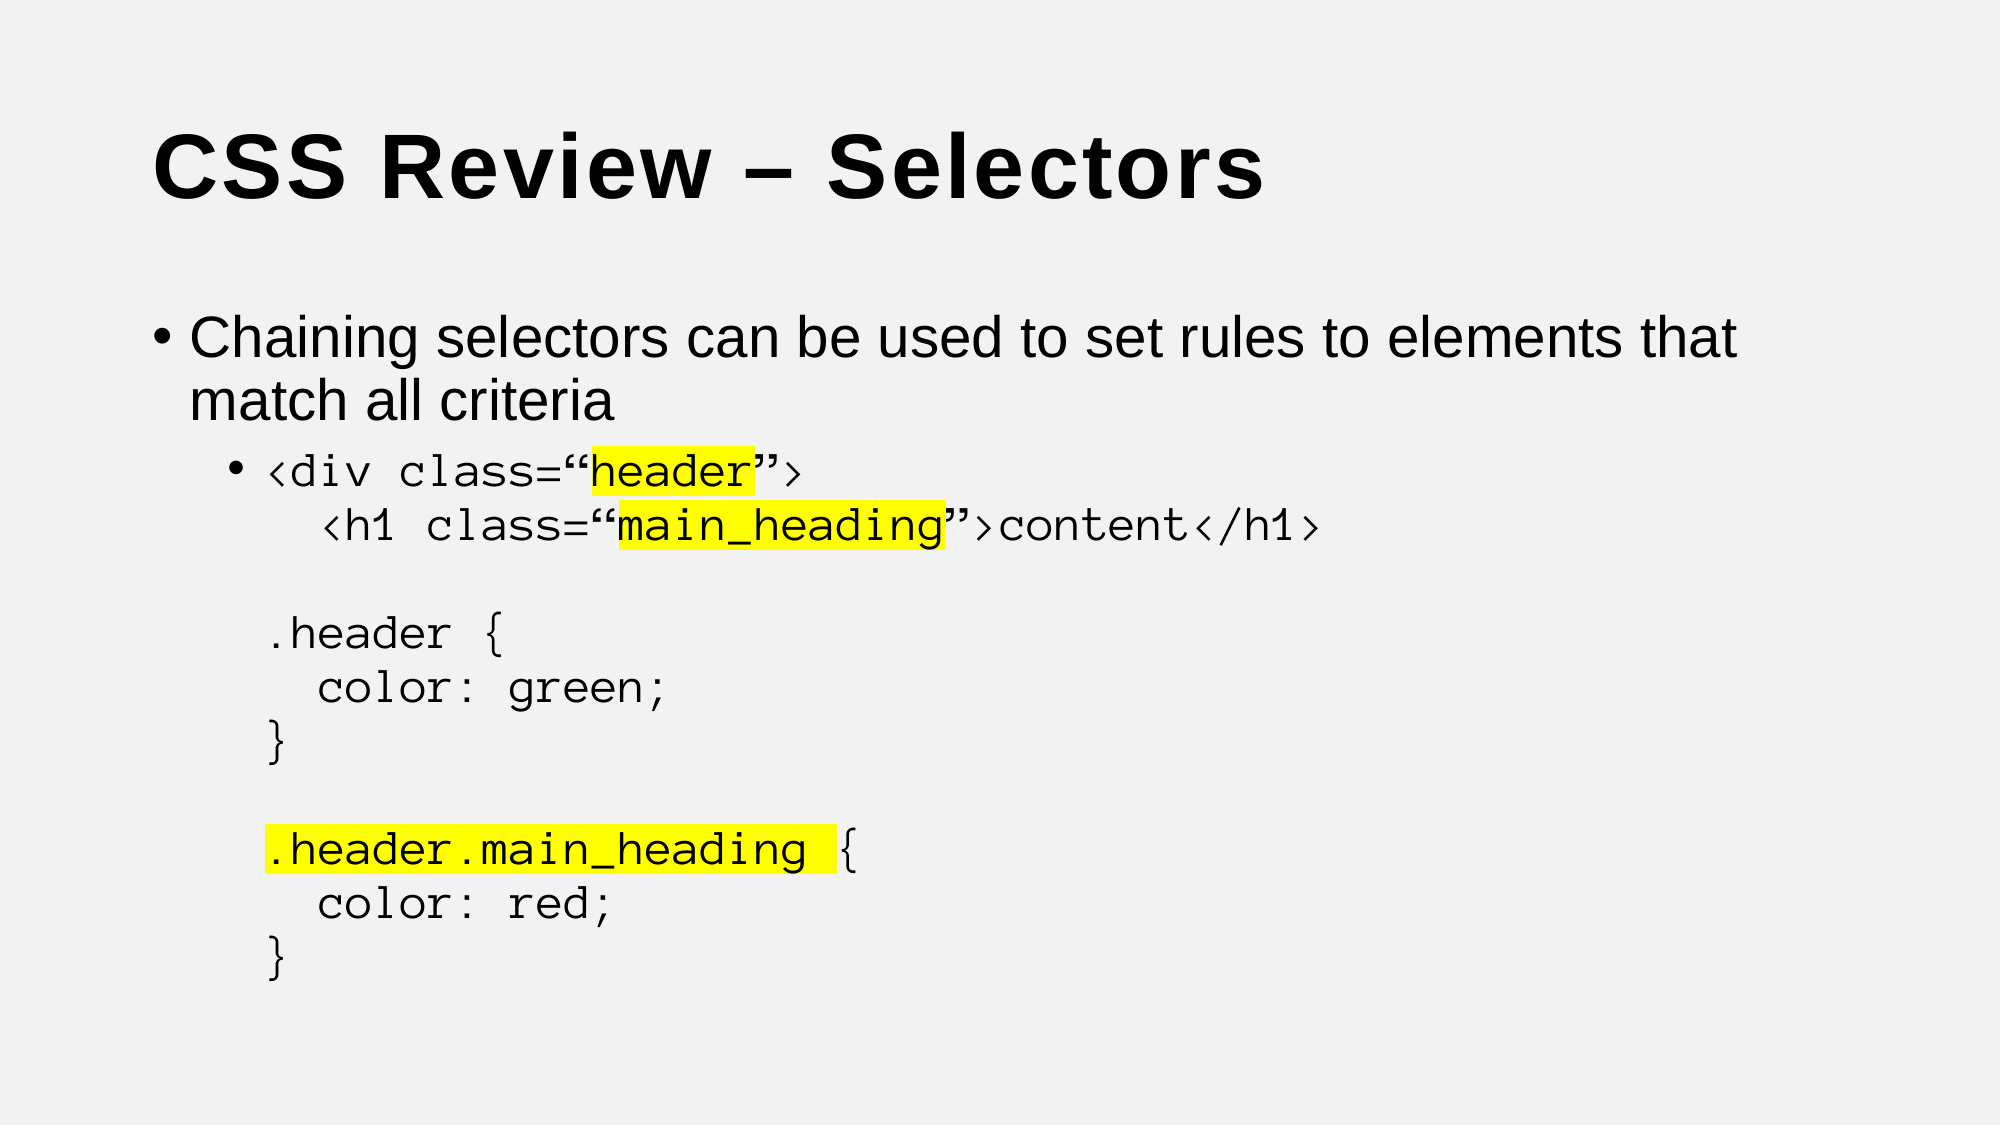

# CSS Review – Selectors
Chaining selectors can be used to set rules to elements that match all criteria
<div class=“header”>
  <h1 class=“main_heading”>content</h1>
.header {
  color: green;
}
.header.main_heading {
  color: red;
}